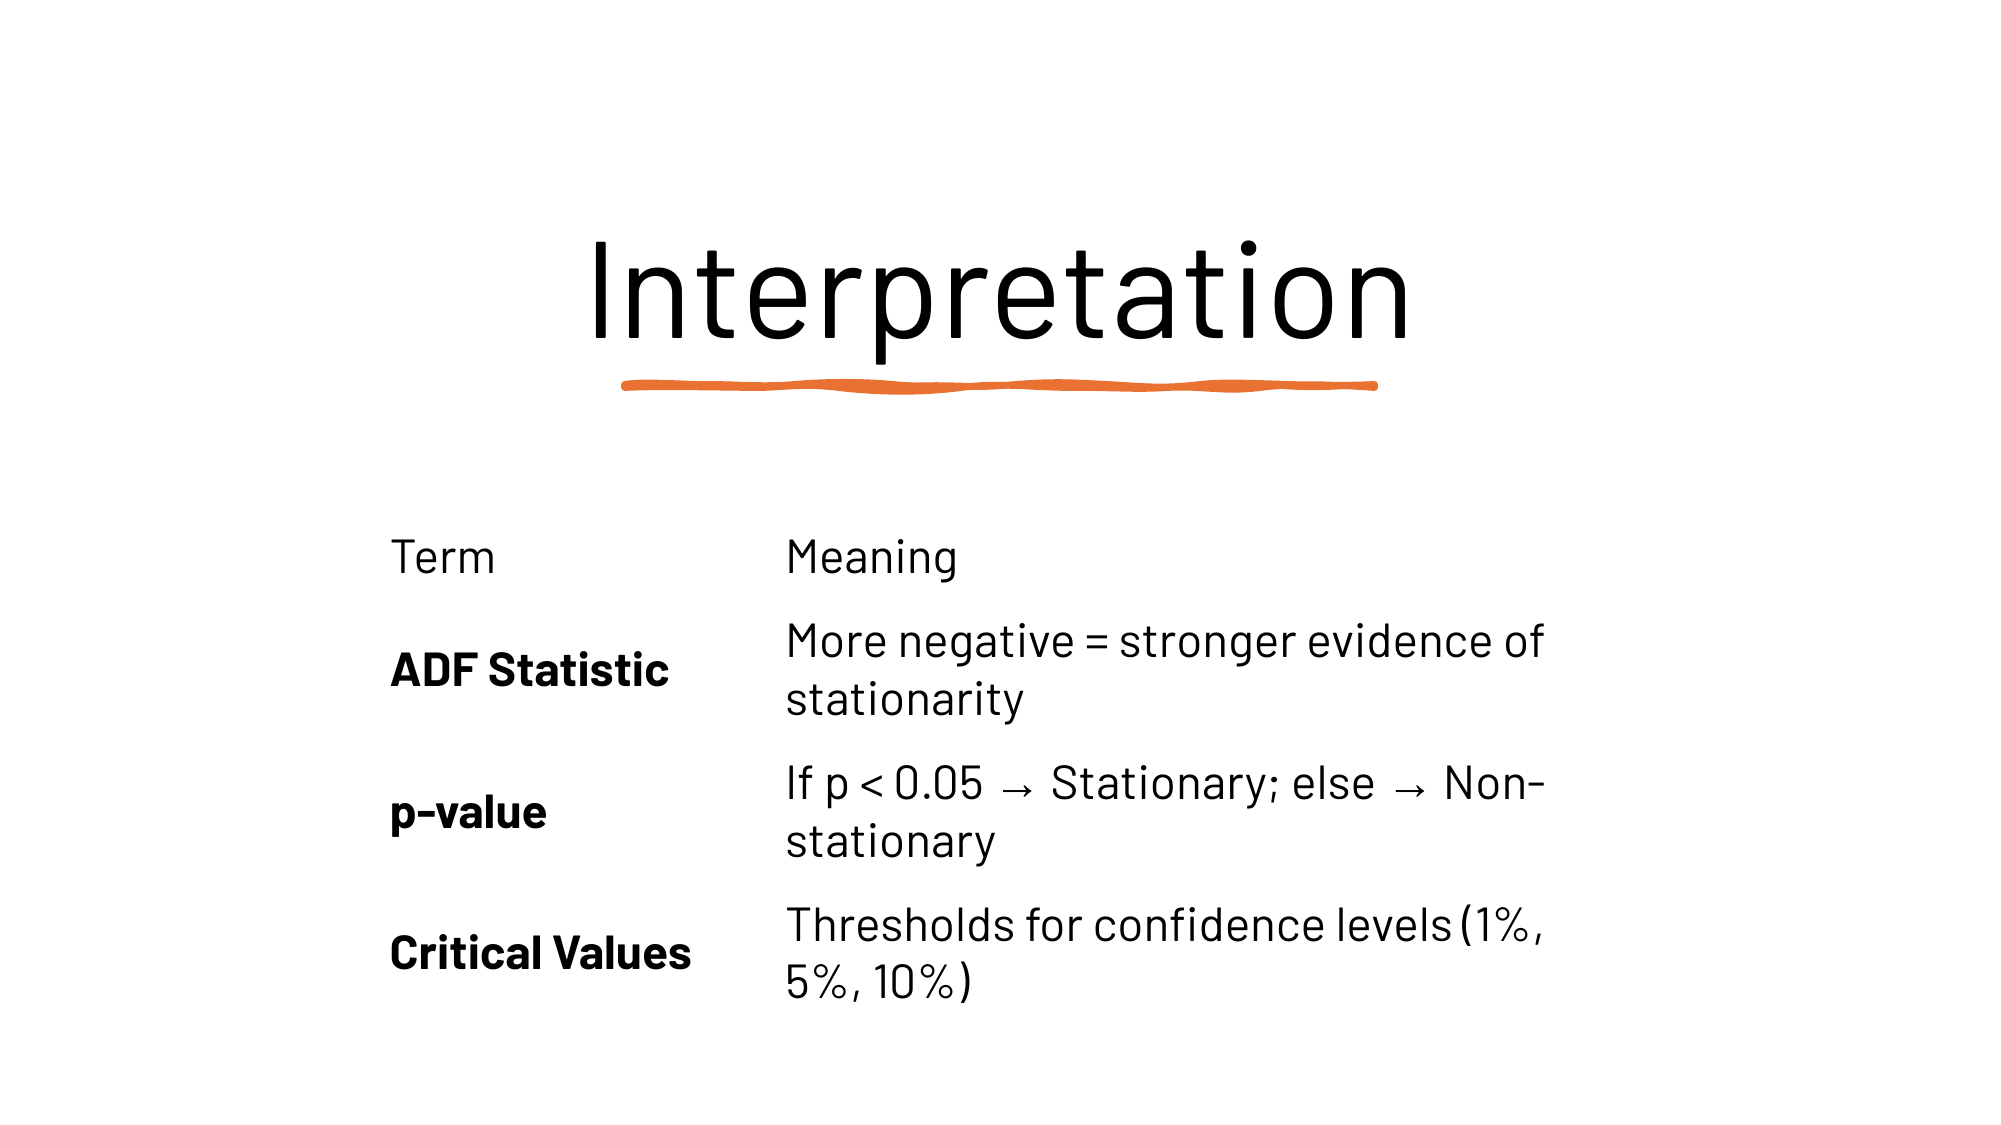

# Interpretation

| Term | Meaning |
| --- | --- |
| ADF Statistic | More negative = stronger evidence of stationarity |
| p-value | If p < 0.05 → Stationary; else → Non-stationary |
| Critical Values | Thresholds for confidence levels (1%, 5%, 10%) |